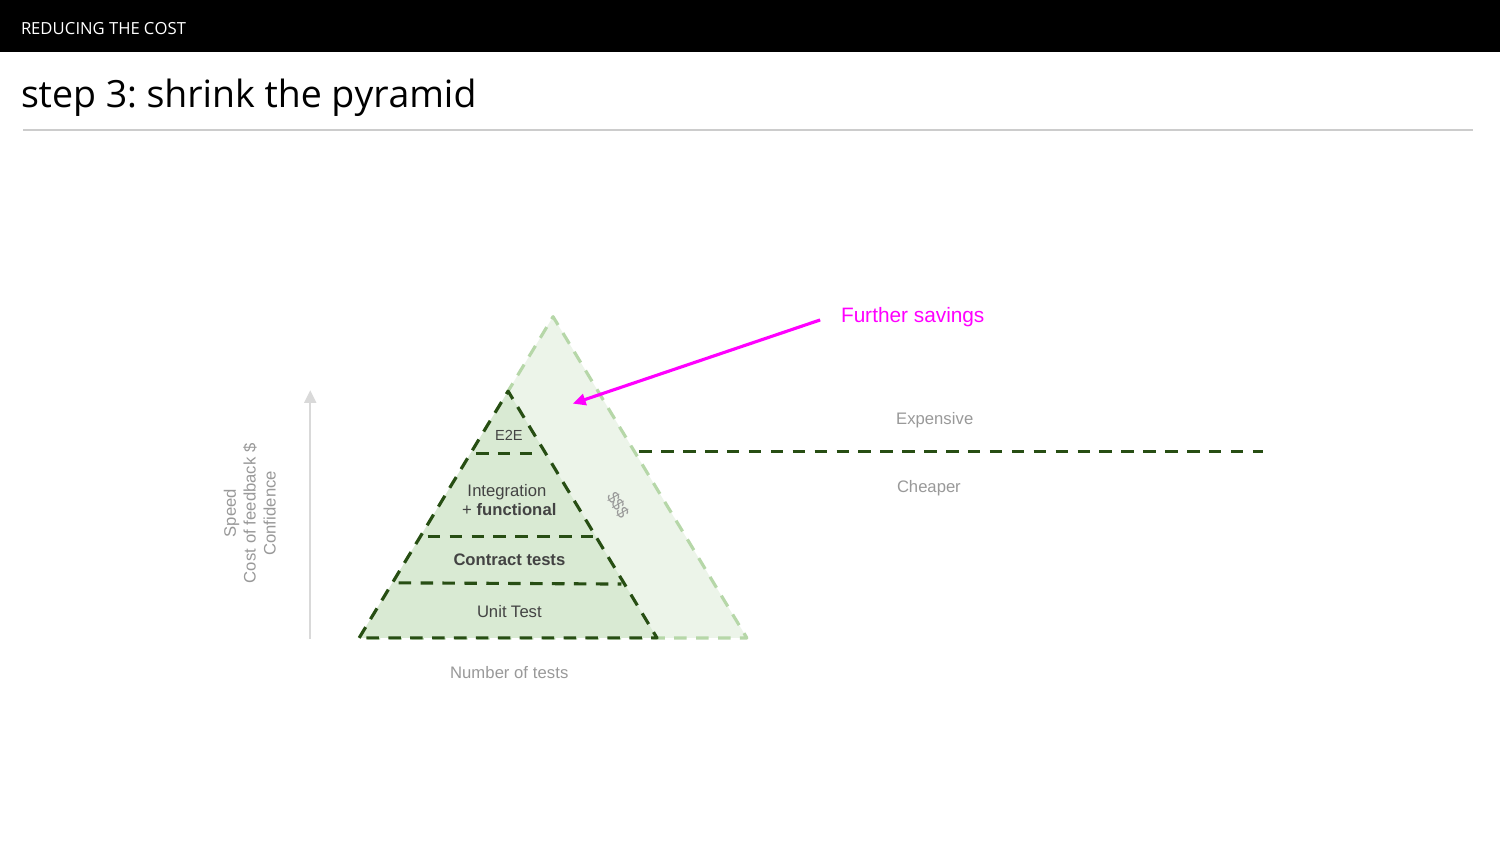

REDUCING THE COST
step 3: shrink the pyramid
Further savings

Expensive
E2E
Integration
+ functional
Cheaper
Speed
Cost of feedback $
Confidence
$$$
Contract tests
# Unit Test
Number of tests